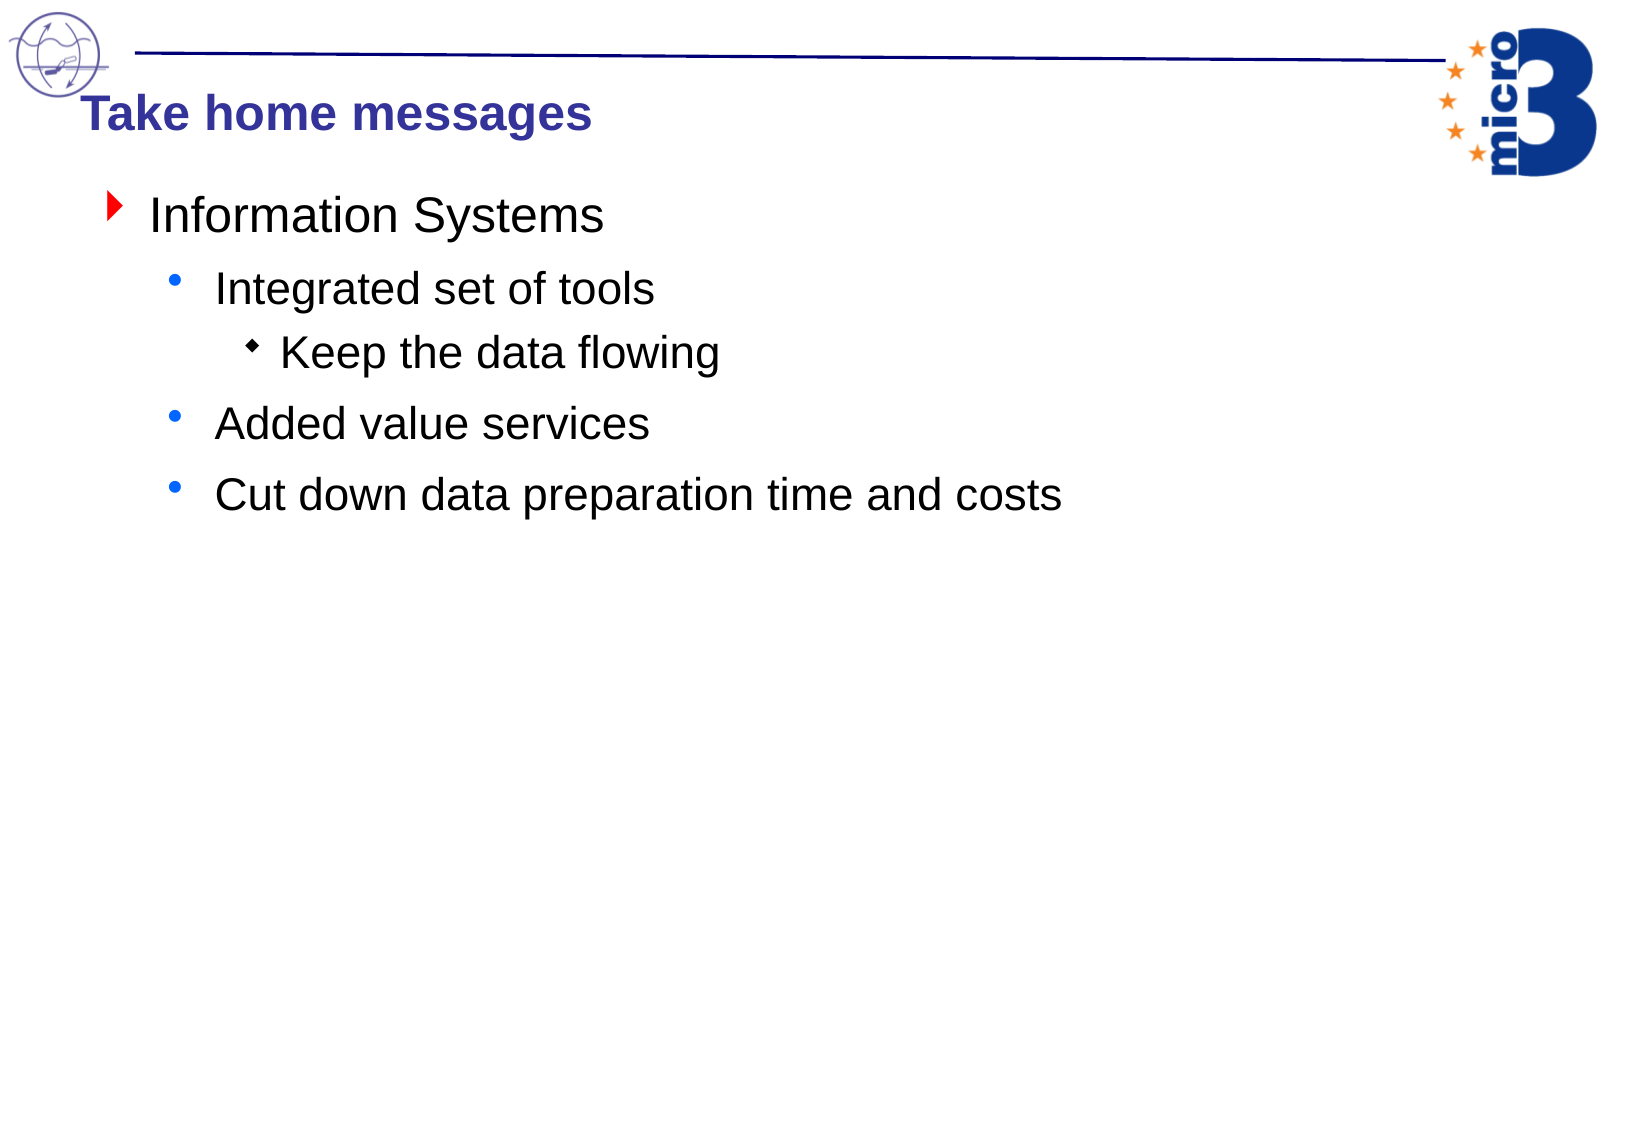

# Take home messages
Information Systems
Integrated set of tools
Keep the data flowing
Added value services
Cut down data preparation time and costs